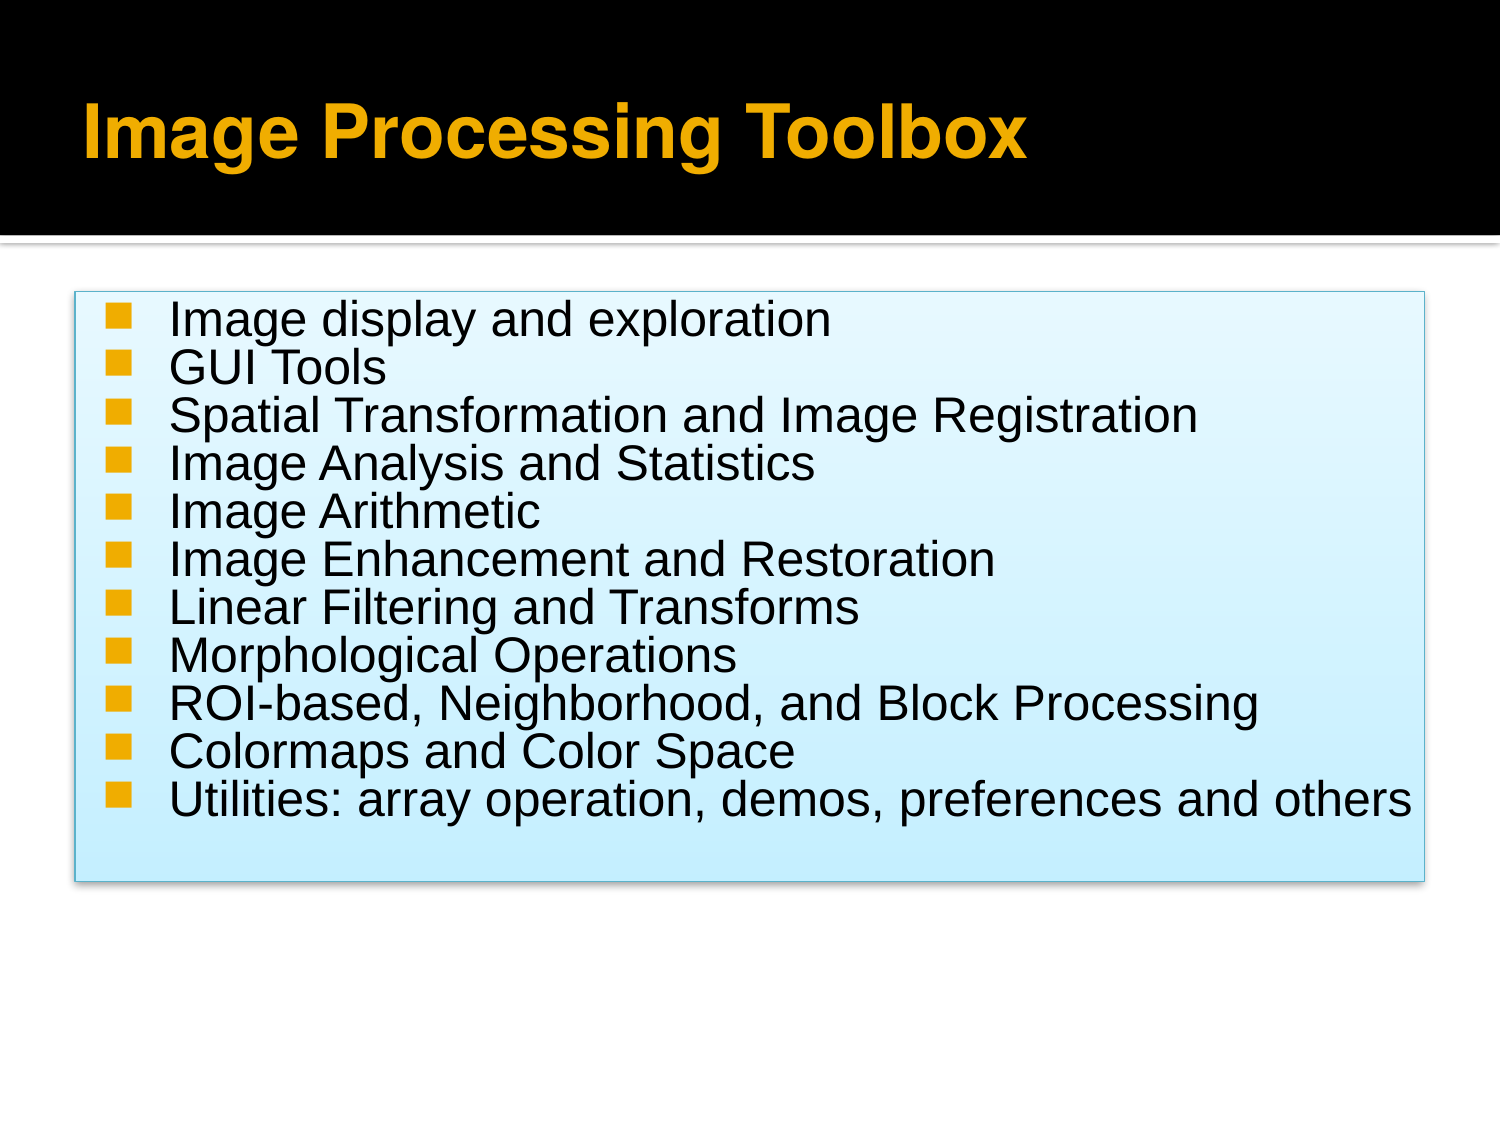

# Image Processing Toolbox
 Image display and exploration
 GUI Tools
 Spatial Transformation and Image Registration
 Image Analysis and Statistics
 Image Arithmetic
 Image Enhancement and Restoration
 Linear Filtering and Transforms
 Morphological Operations
 ROI-based, Neighborhood, and Block Processing
 Colormaps and Color Space
 Utilities: array operation, demos, preferences and others